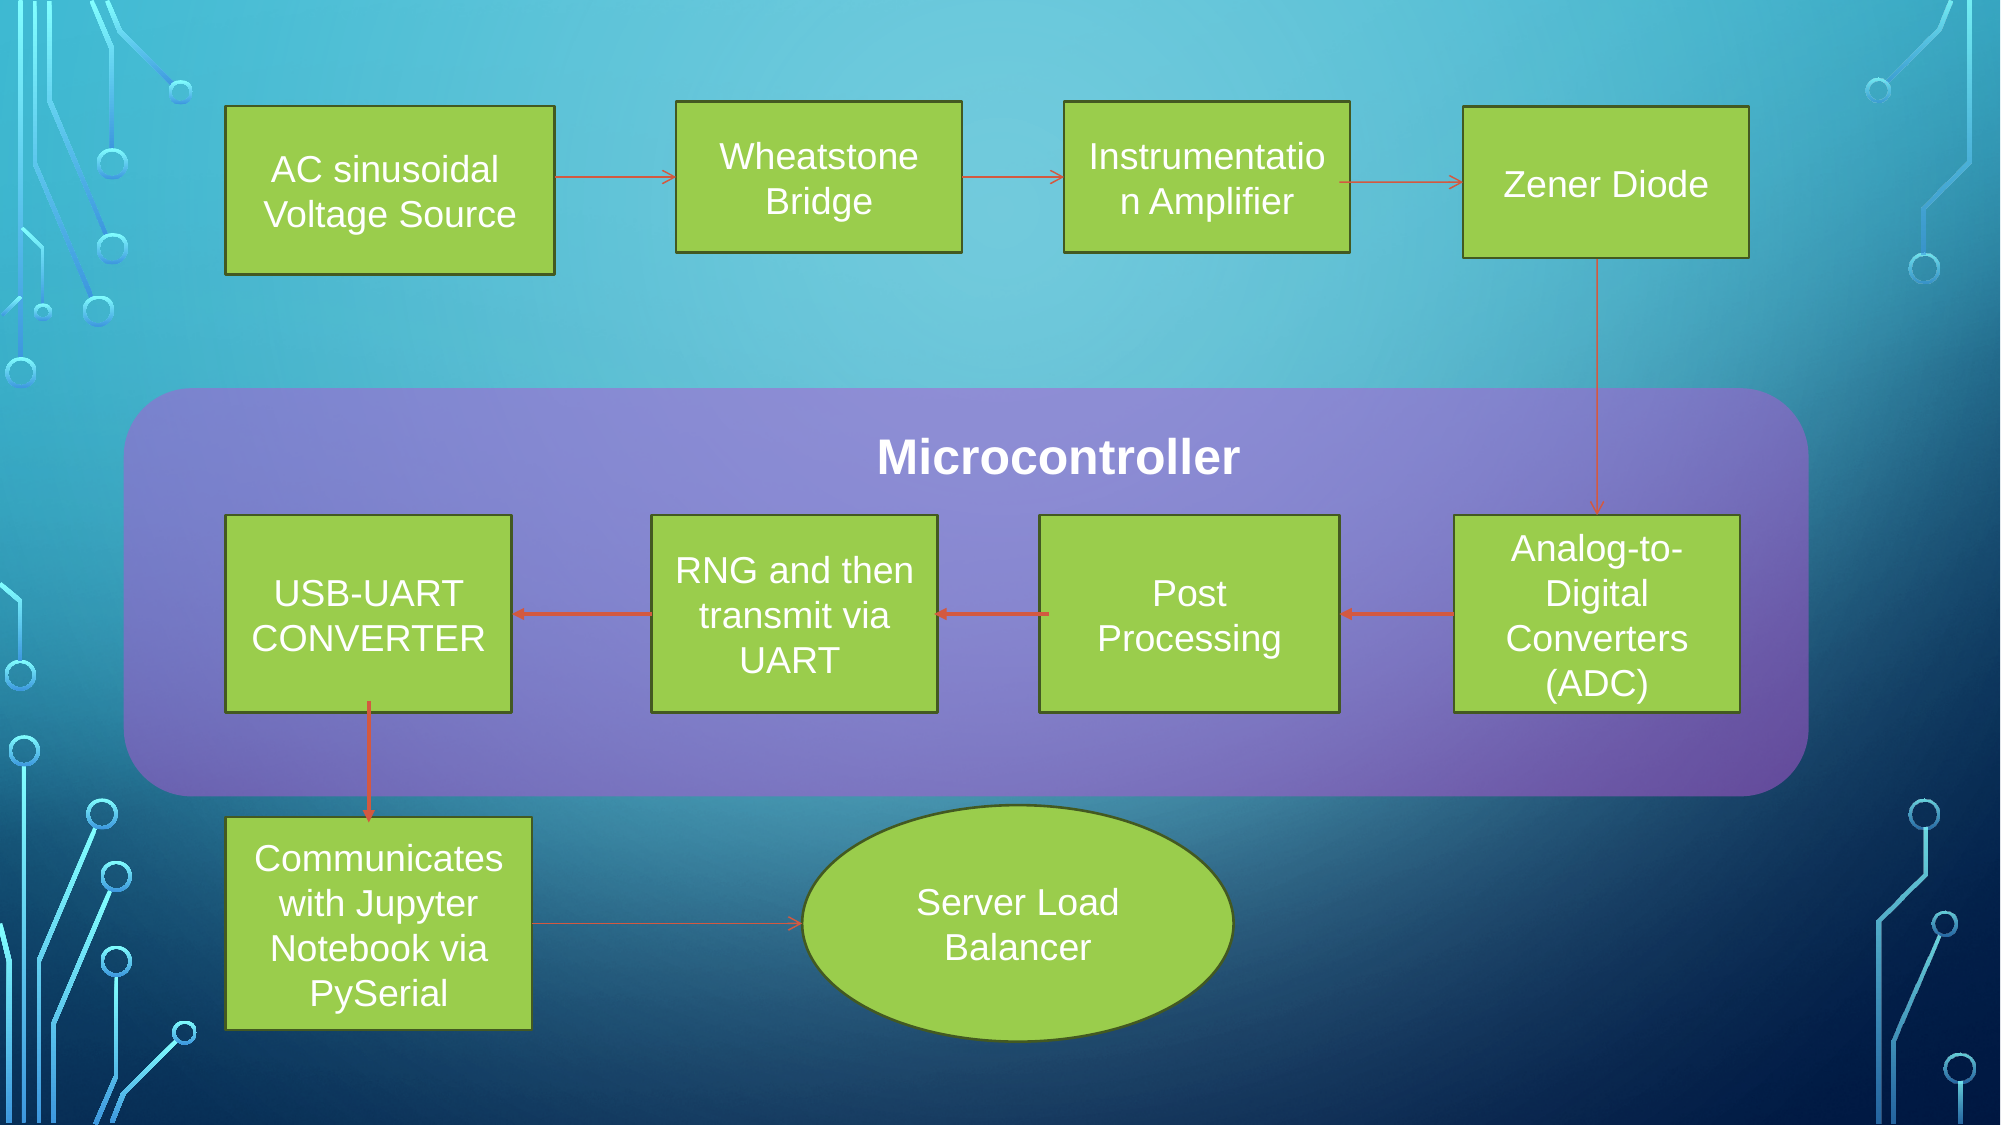

Wheatstone Bridge
Instrumentation Amplifier
AC sinusoidal
Voltage Source
Zener Diode

Microcontroller
USB-UART CONVERTER
RNG and then transmit via UART
Post Processing
Analog-to-Digital Converters (ADC)
Server Load Balancer
Communicates with Jupyter Notebook via PySerial